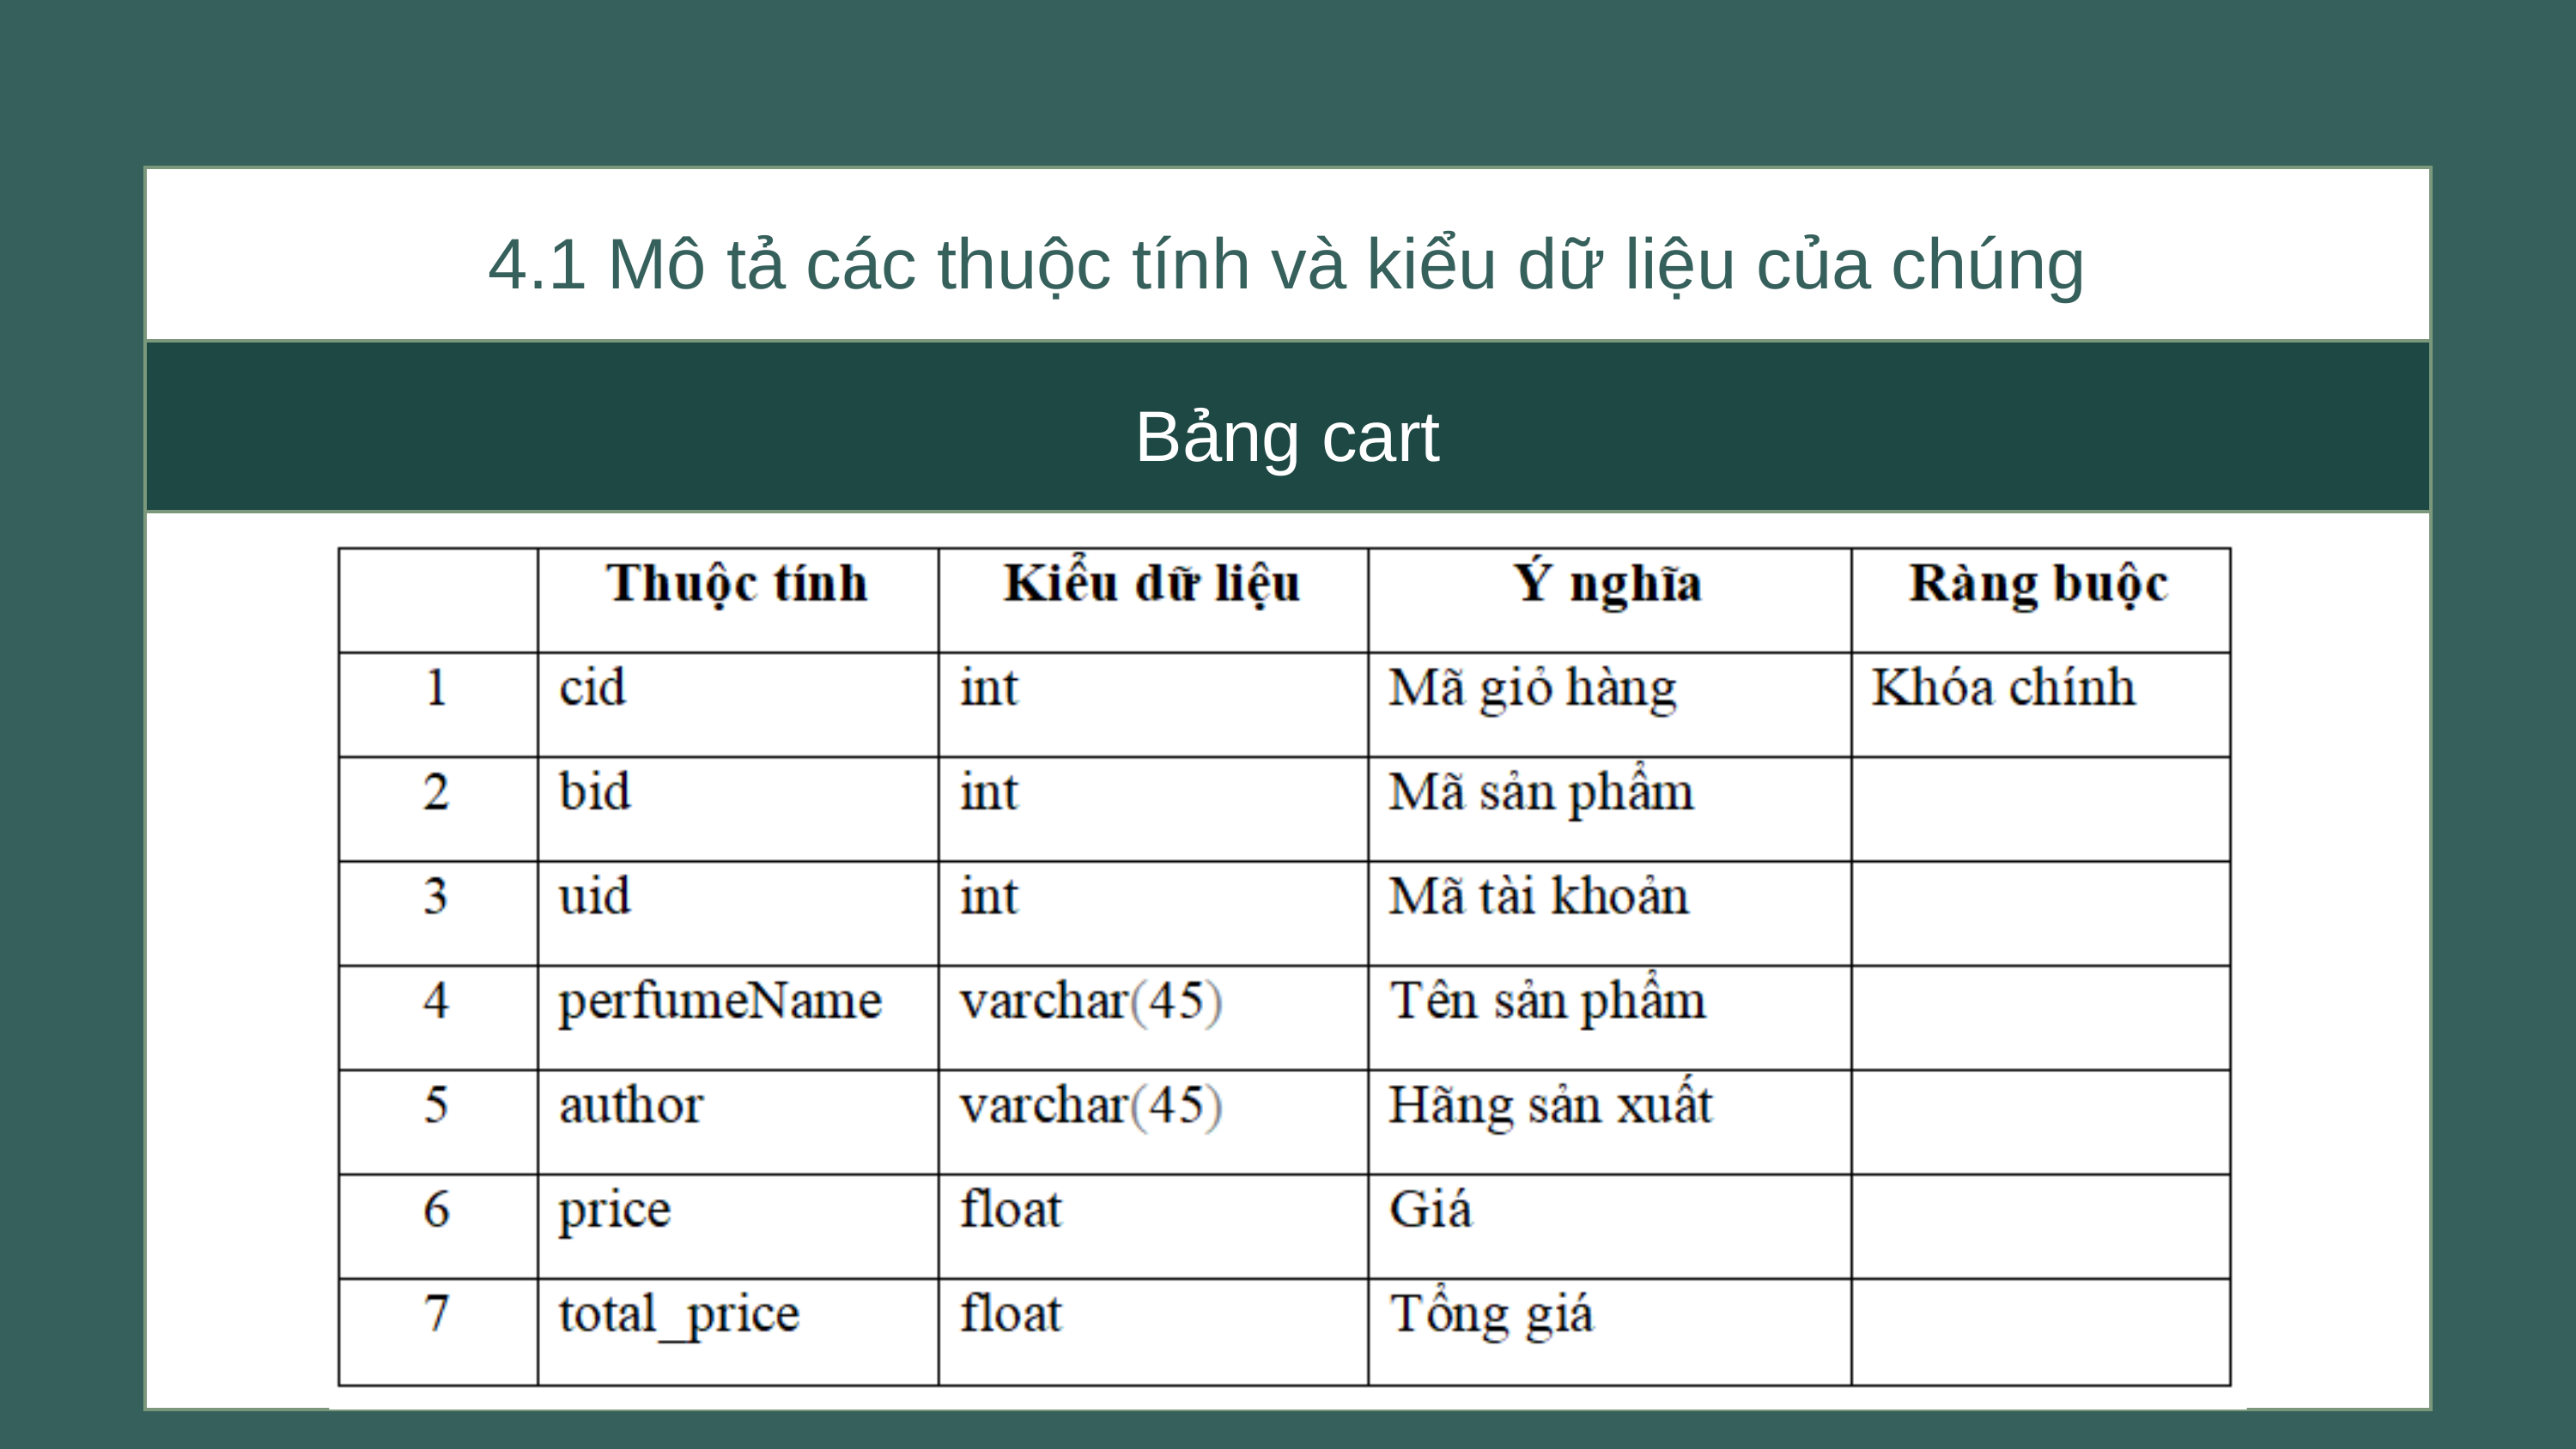

| 4.1 Mô tả các thuộc tính và kiểu dữ liệu của chúng |
| --- |
| Bảng cart |
|  |